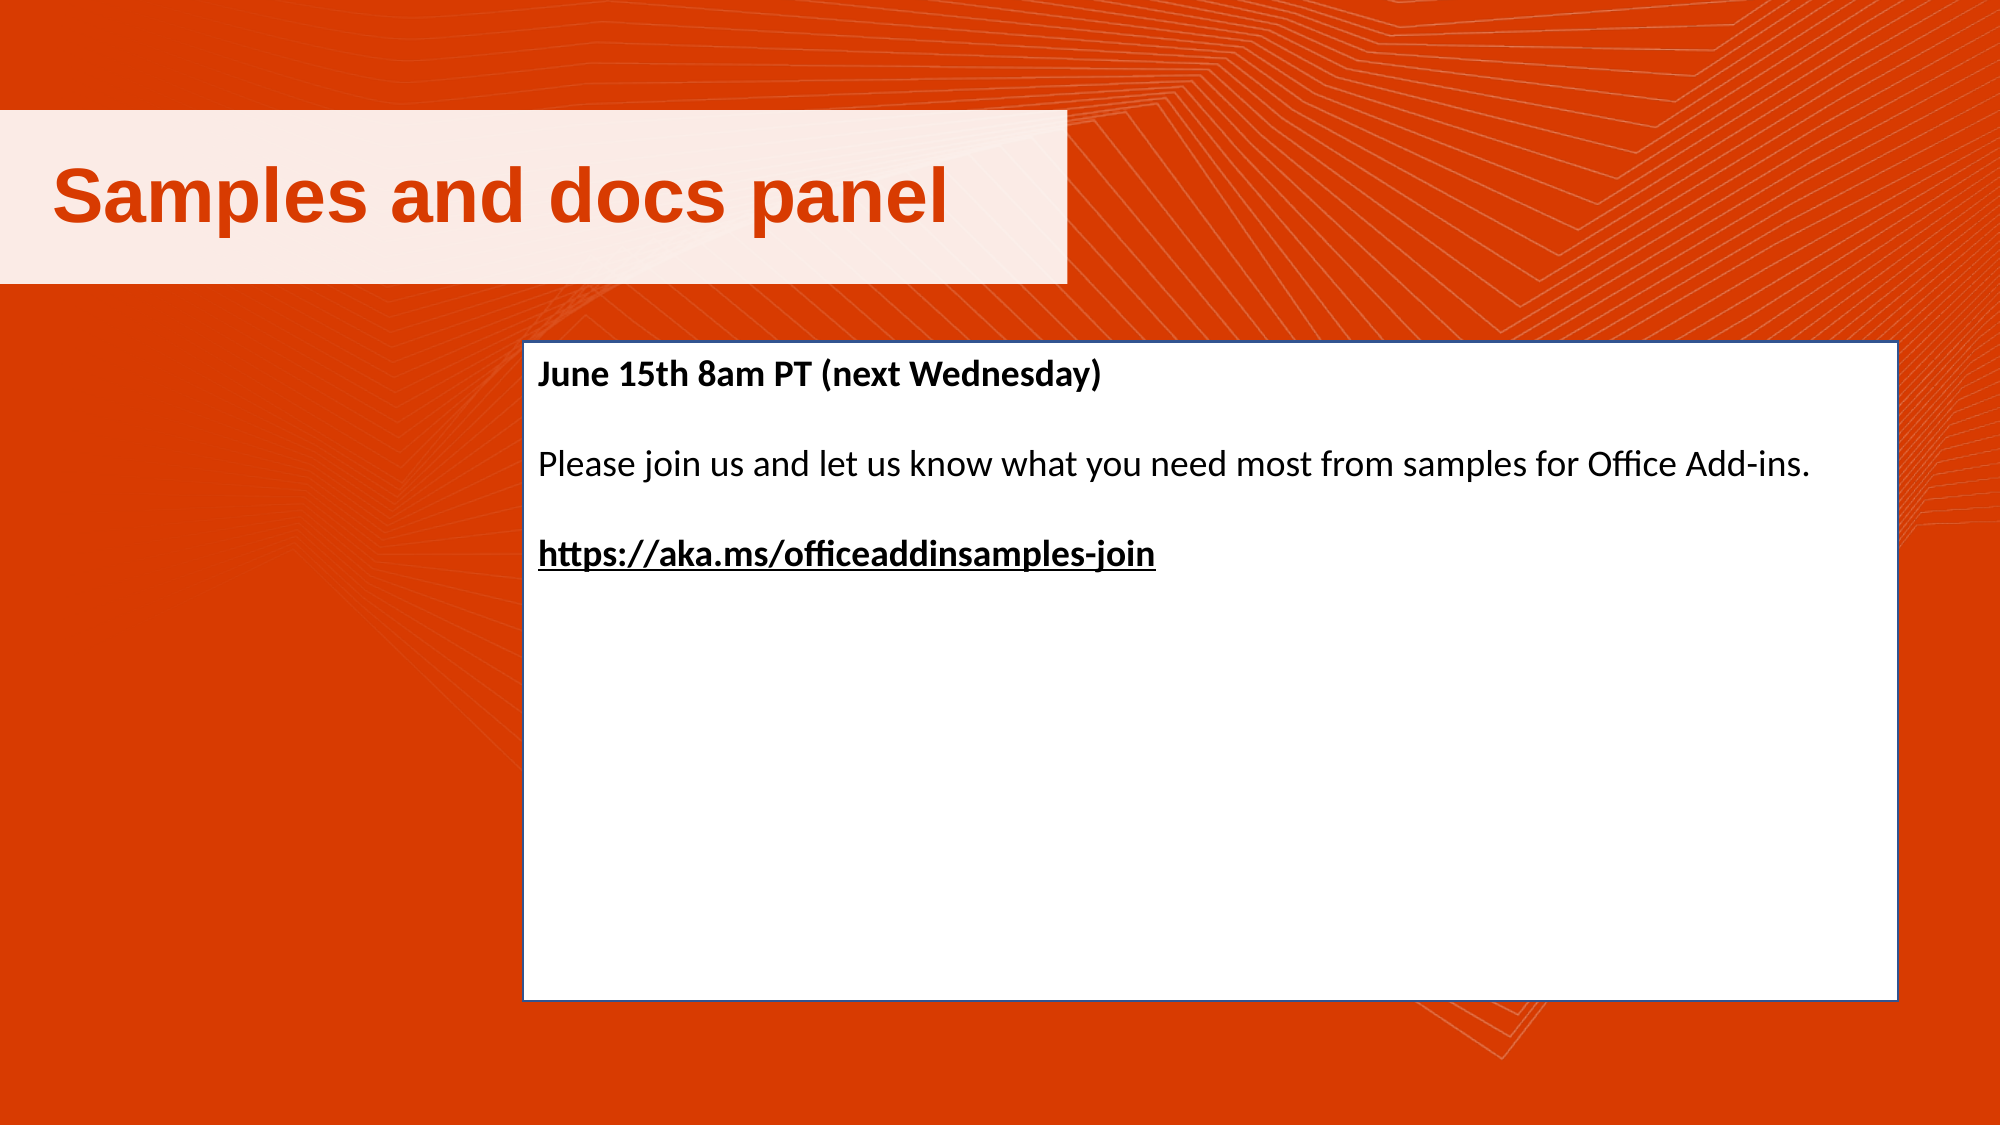

Samples and docs panel
June 15th 8am PT (next Wednesday)

Please join us and let us know what you need most from samples for Office Add-ins.

https://aka.ms/officeaddinsamples-join